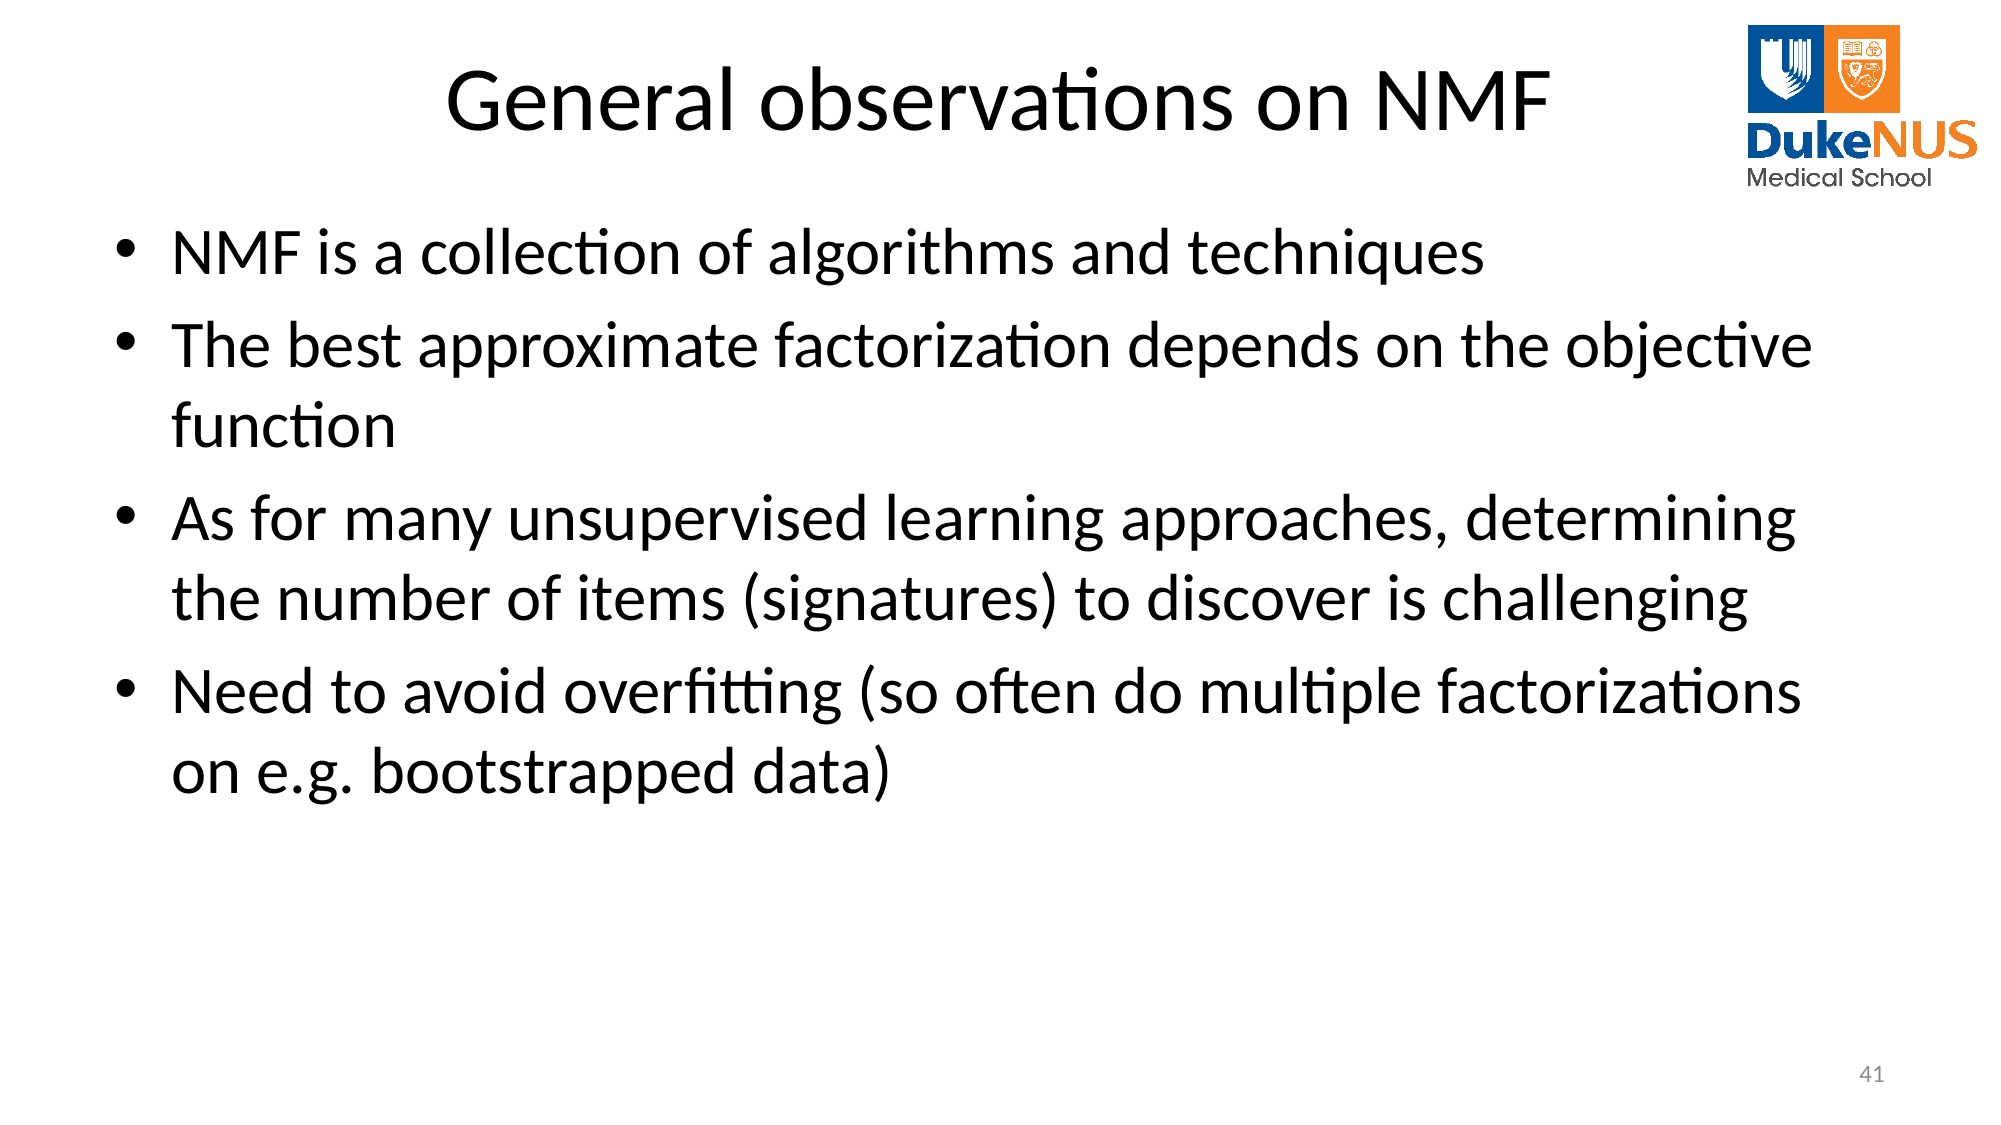

# General observations on NMF
NMF is a collection of algorithms and techniques
The best approximate factorization depends on the objective function
As for many unsupervised learning approaches, determining the number of items (signatures) to discover is challenging
Need to avoid overfitting (so often do multiple factorizations on e.g. bootstrapped data)

41